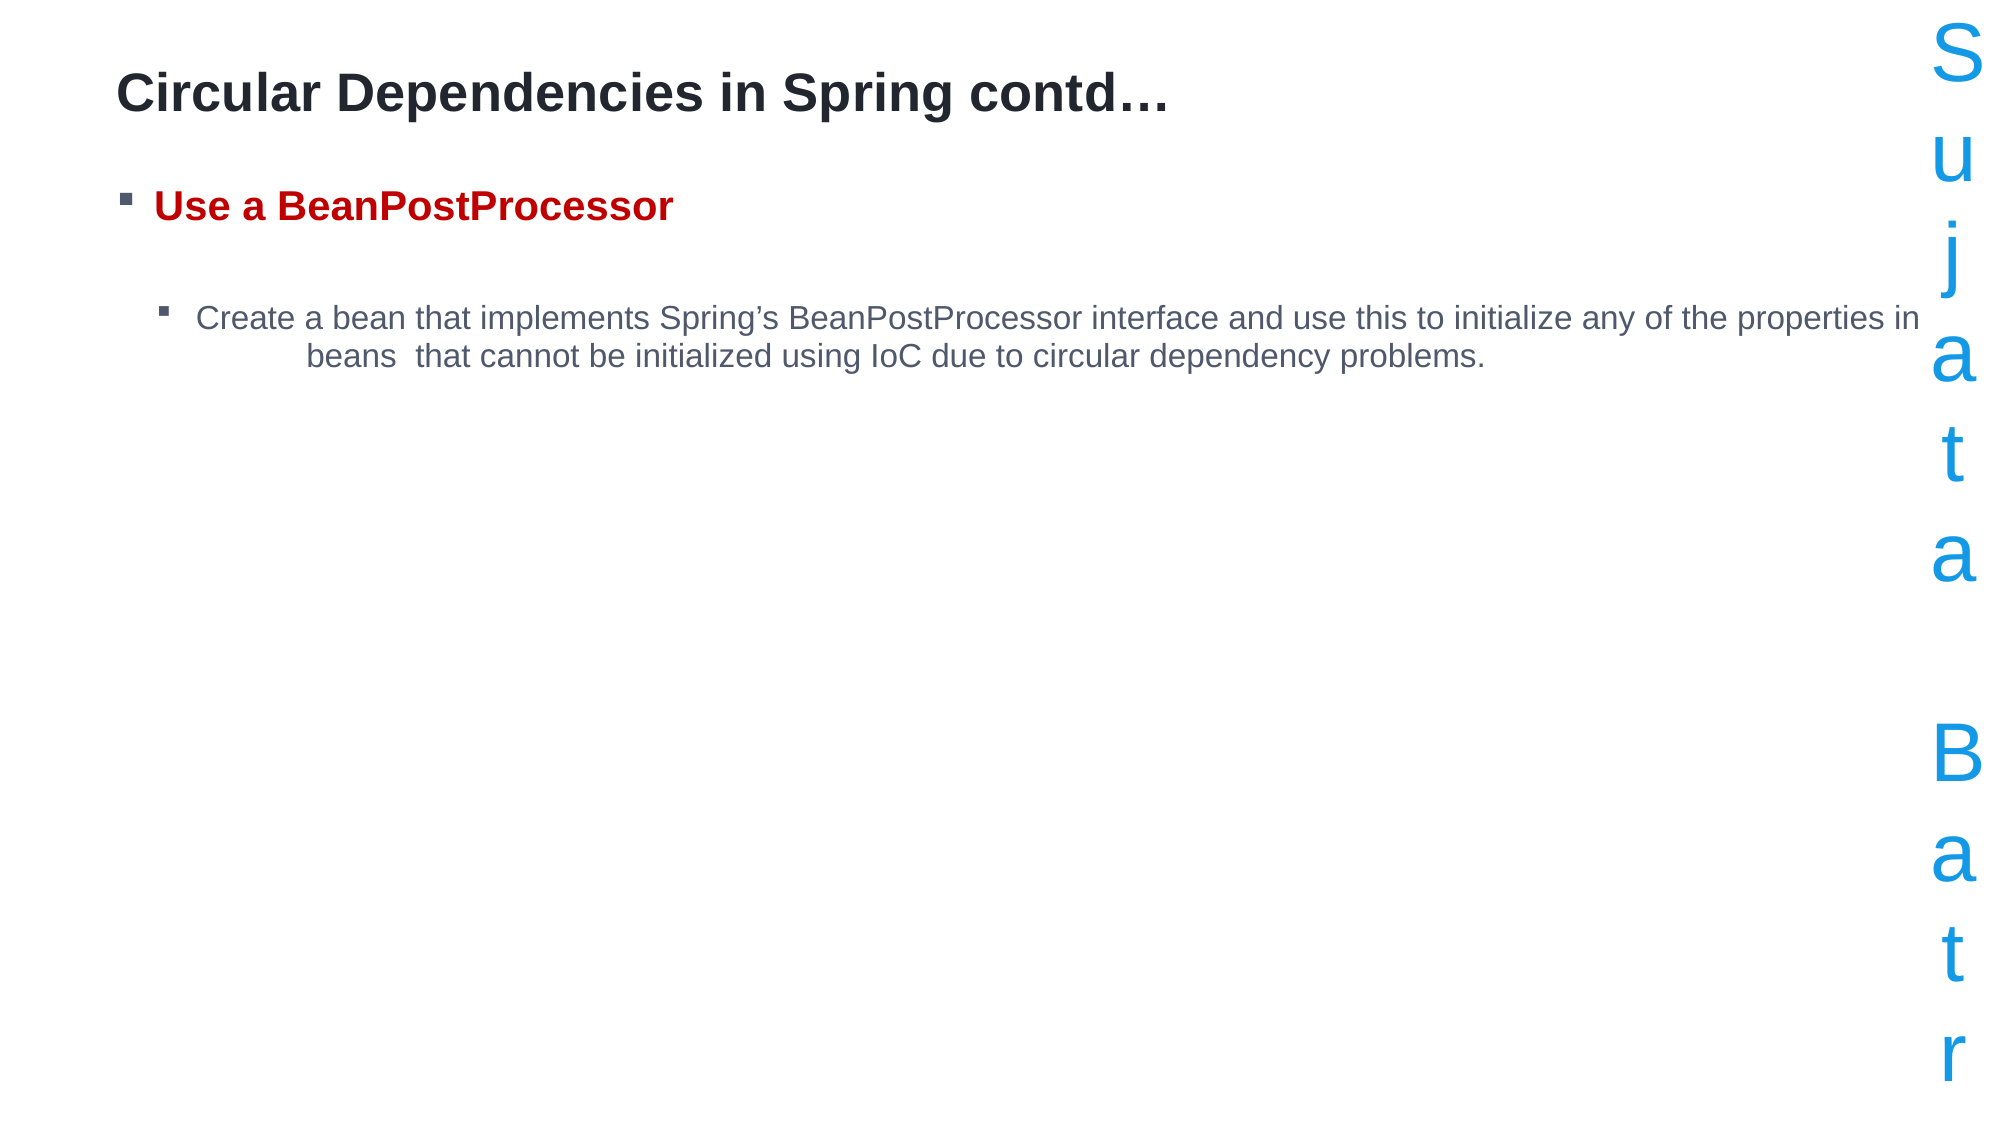

Sujata Batra
# Circular Dependencies in Spring contd…

Use a BeanPostProcessor

Create a bean that implements Spring’s BeanPostProcessor interface and use this to initialize any of the properties in
	beans  that cannot be initialized using IoC due to circular dependency problems.